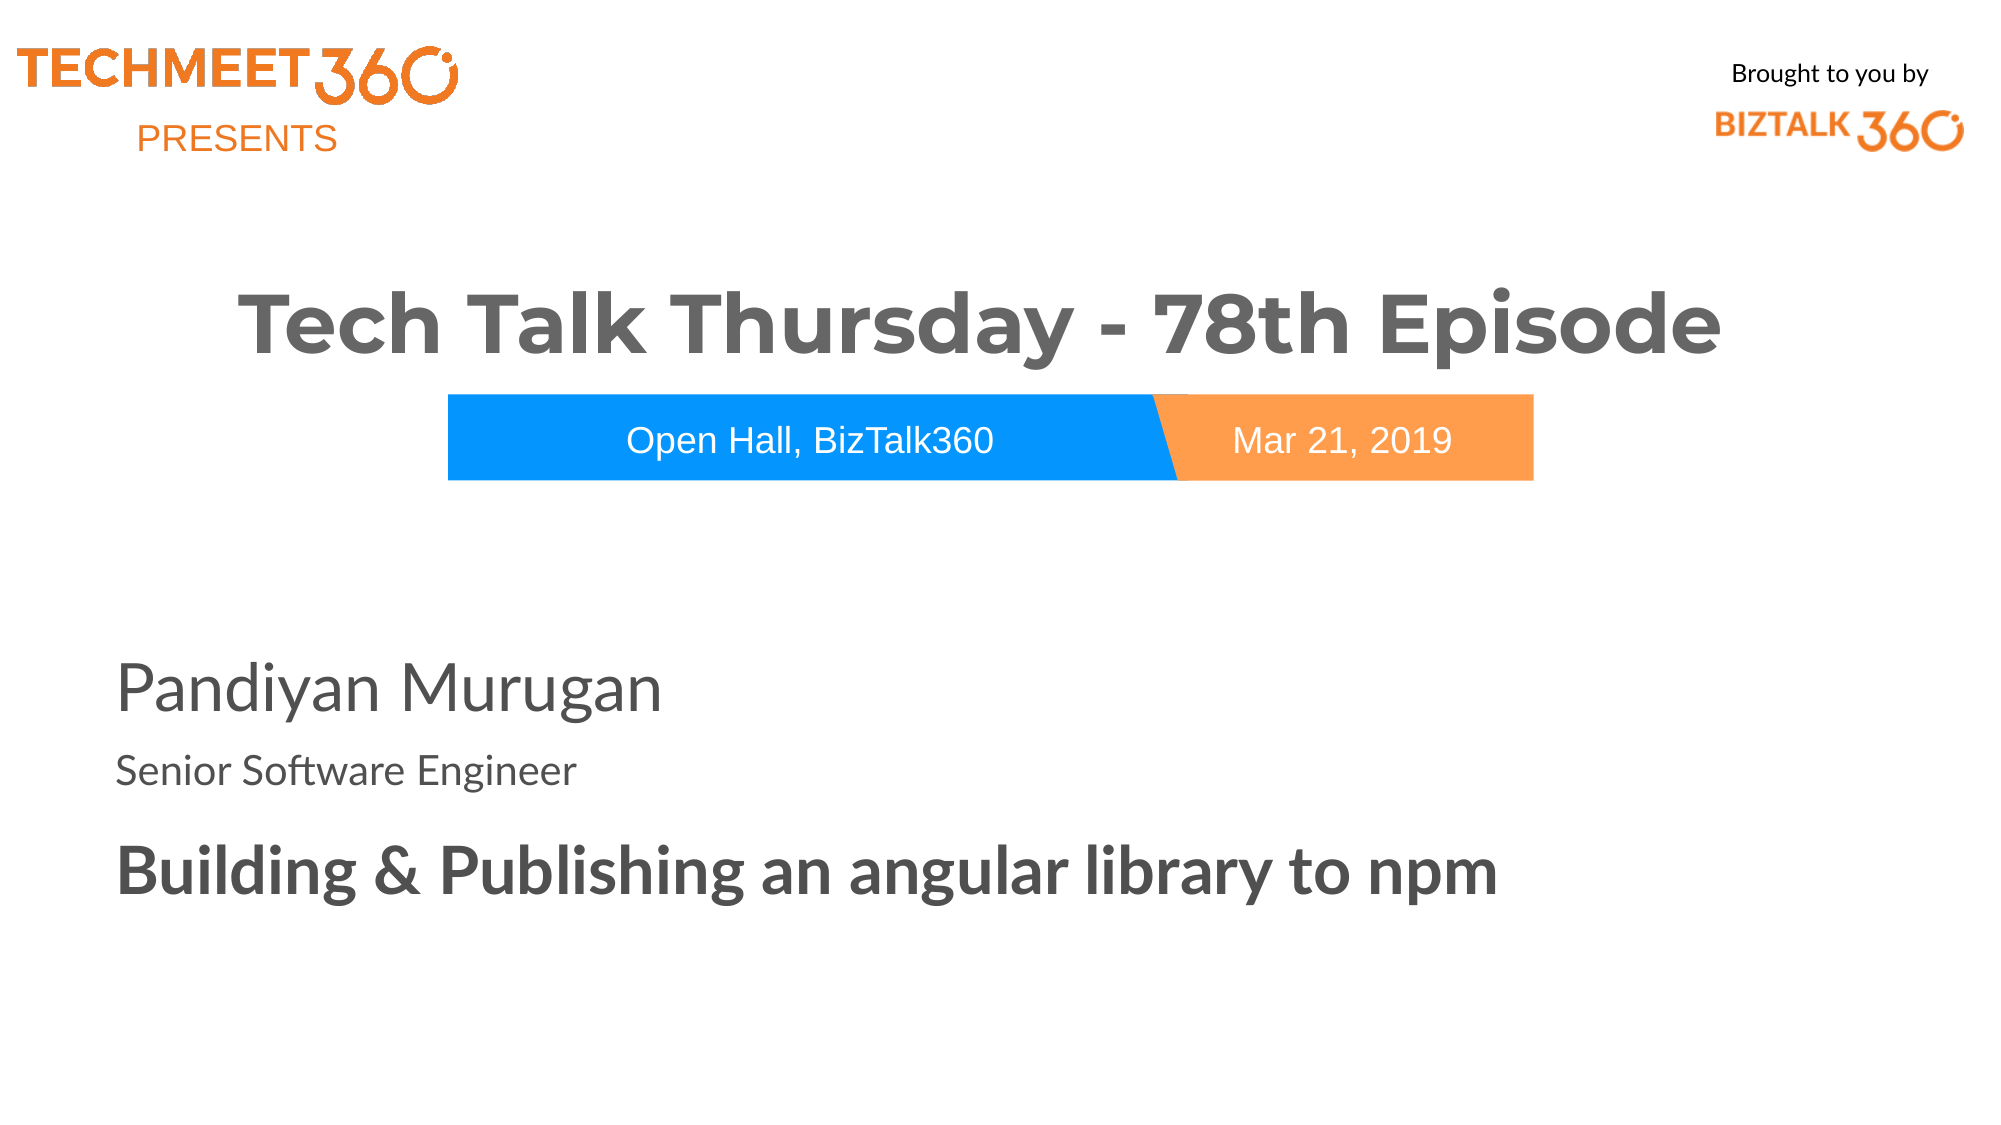

Pandiyan Murugan
Senior Software Engineer
Building & Publishing an angular library to npm